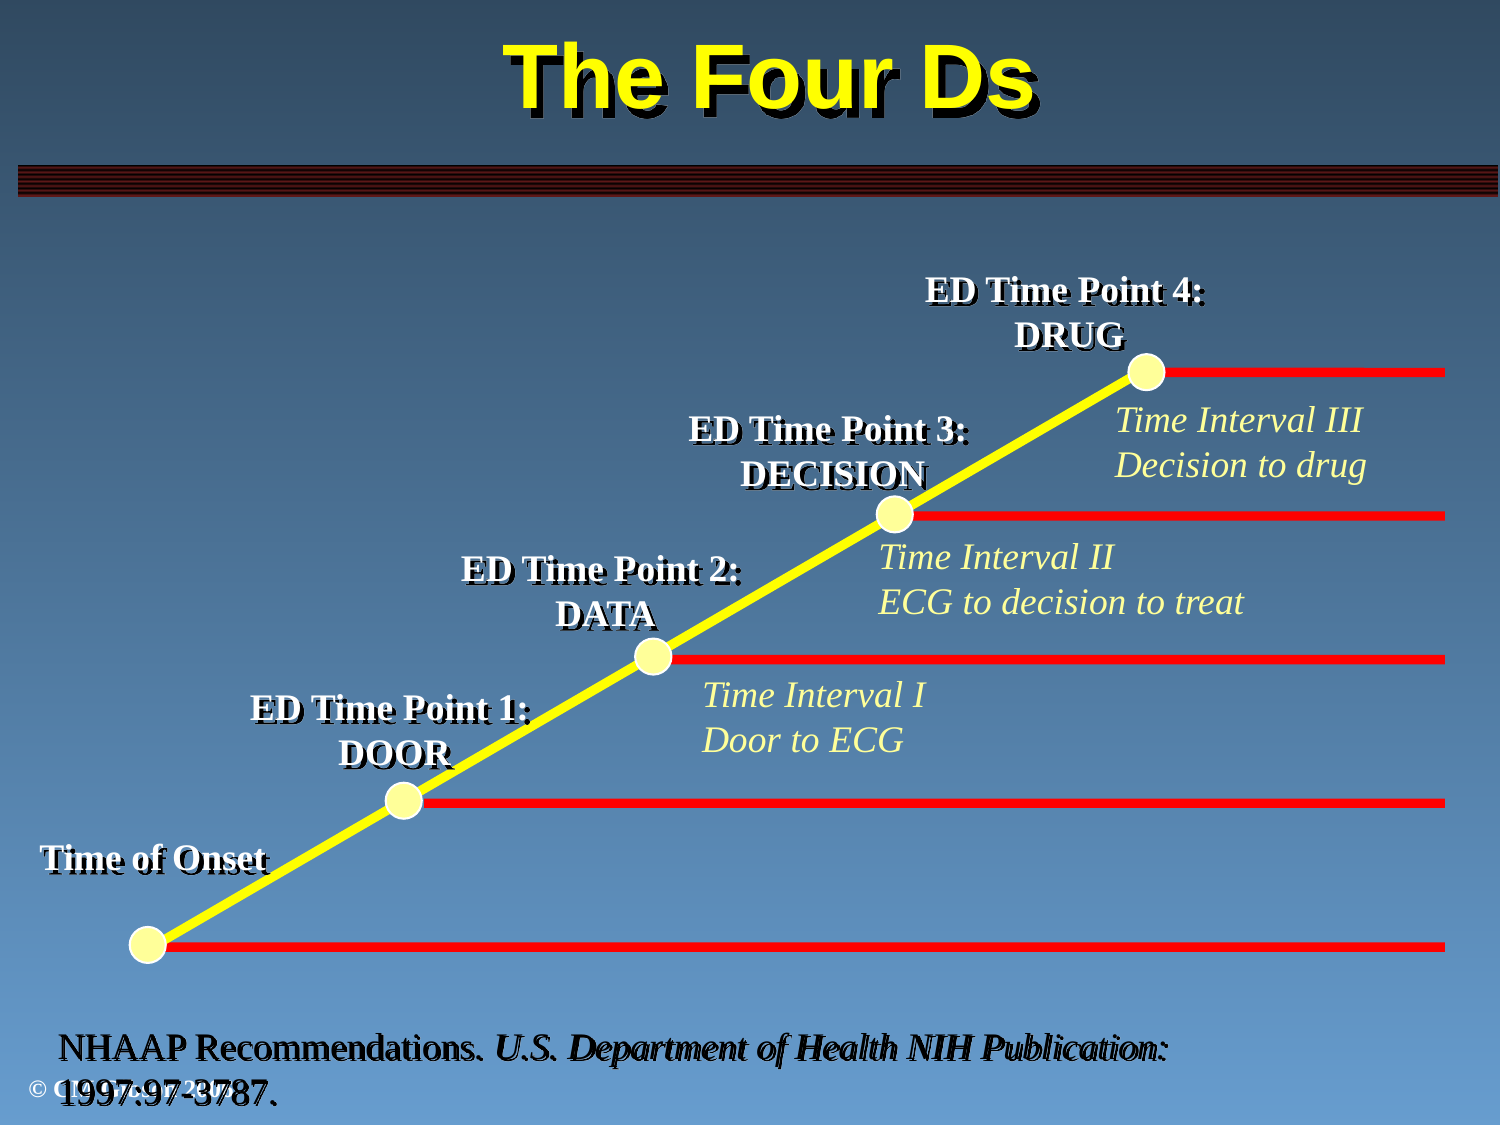

# The Four Ds
ED Time Point 4:
DRUG

Time Interval III
Decision to drug
ED Time Point 3:
DECISION

Time Interval II
ECG to decision to treat
ED Time Point 2:
DATA

Time Interval I
Door to ECG
ED Time Point 1:
DOOR

Time of Onset

NHAAP Recommendations. U.S. Department of Health NIH Publication: 1997:97-3787.